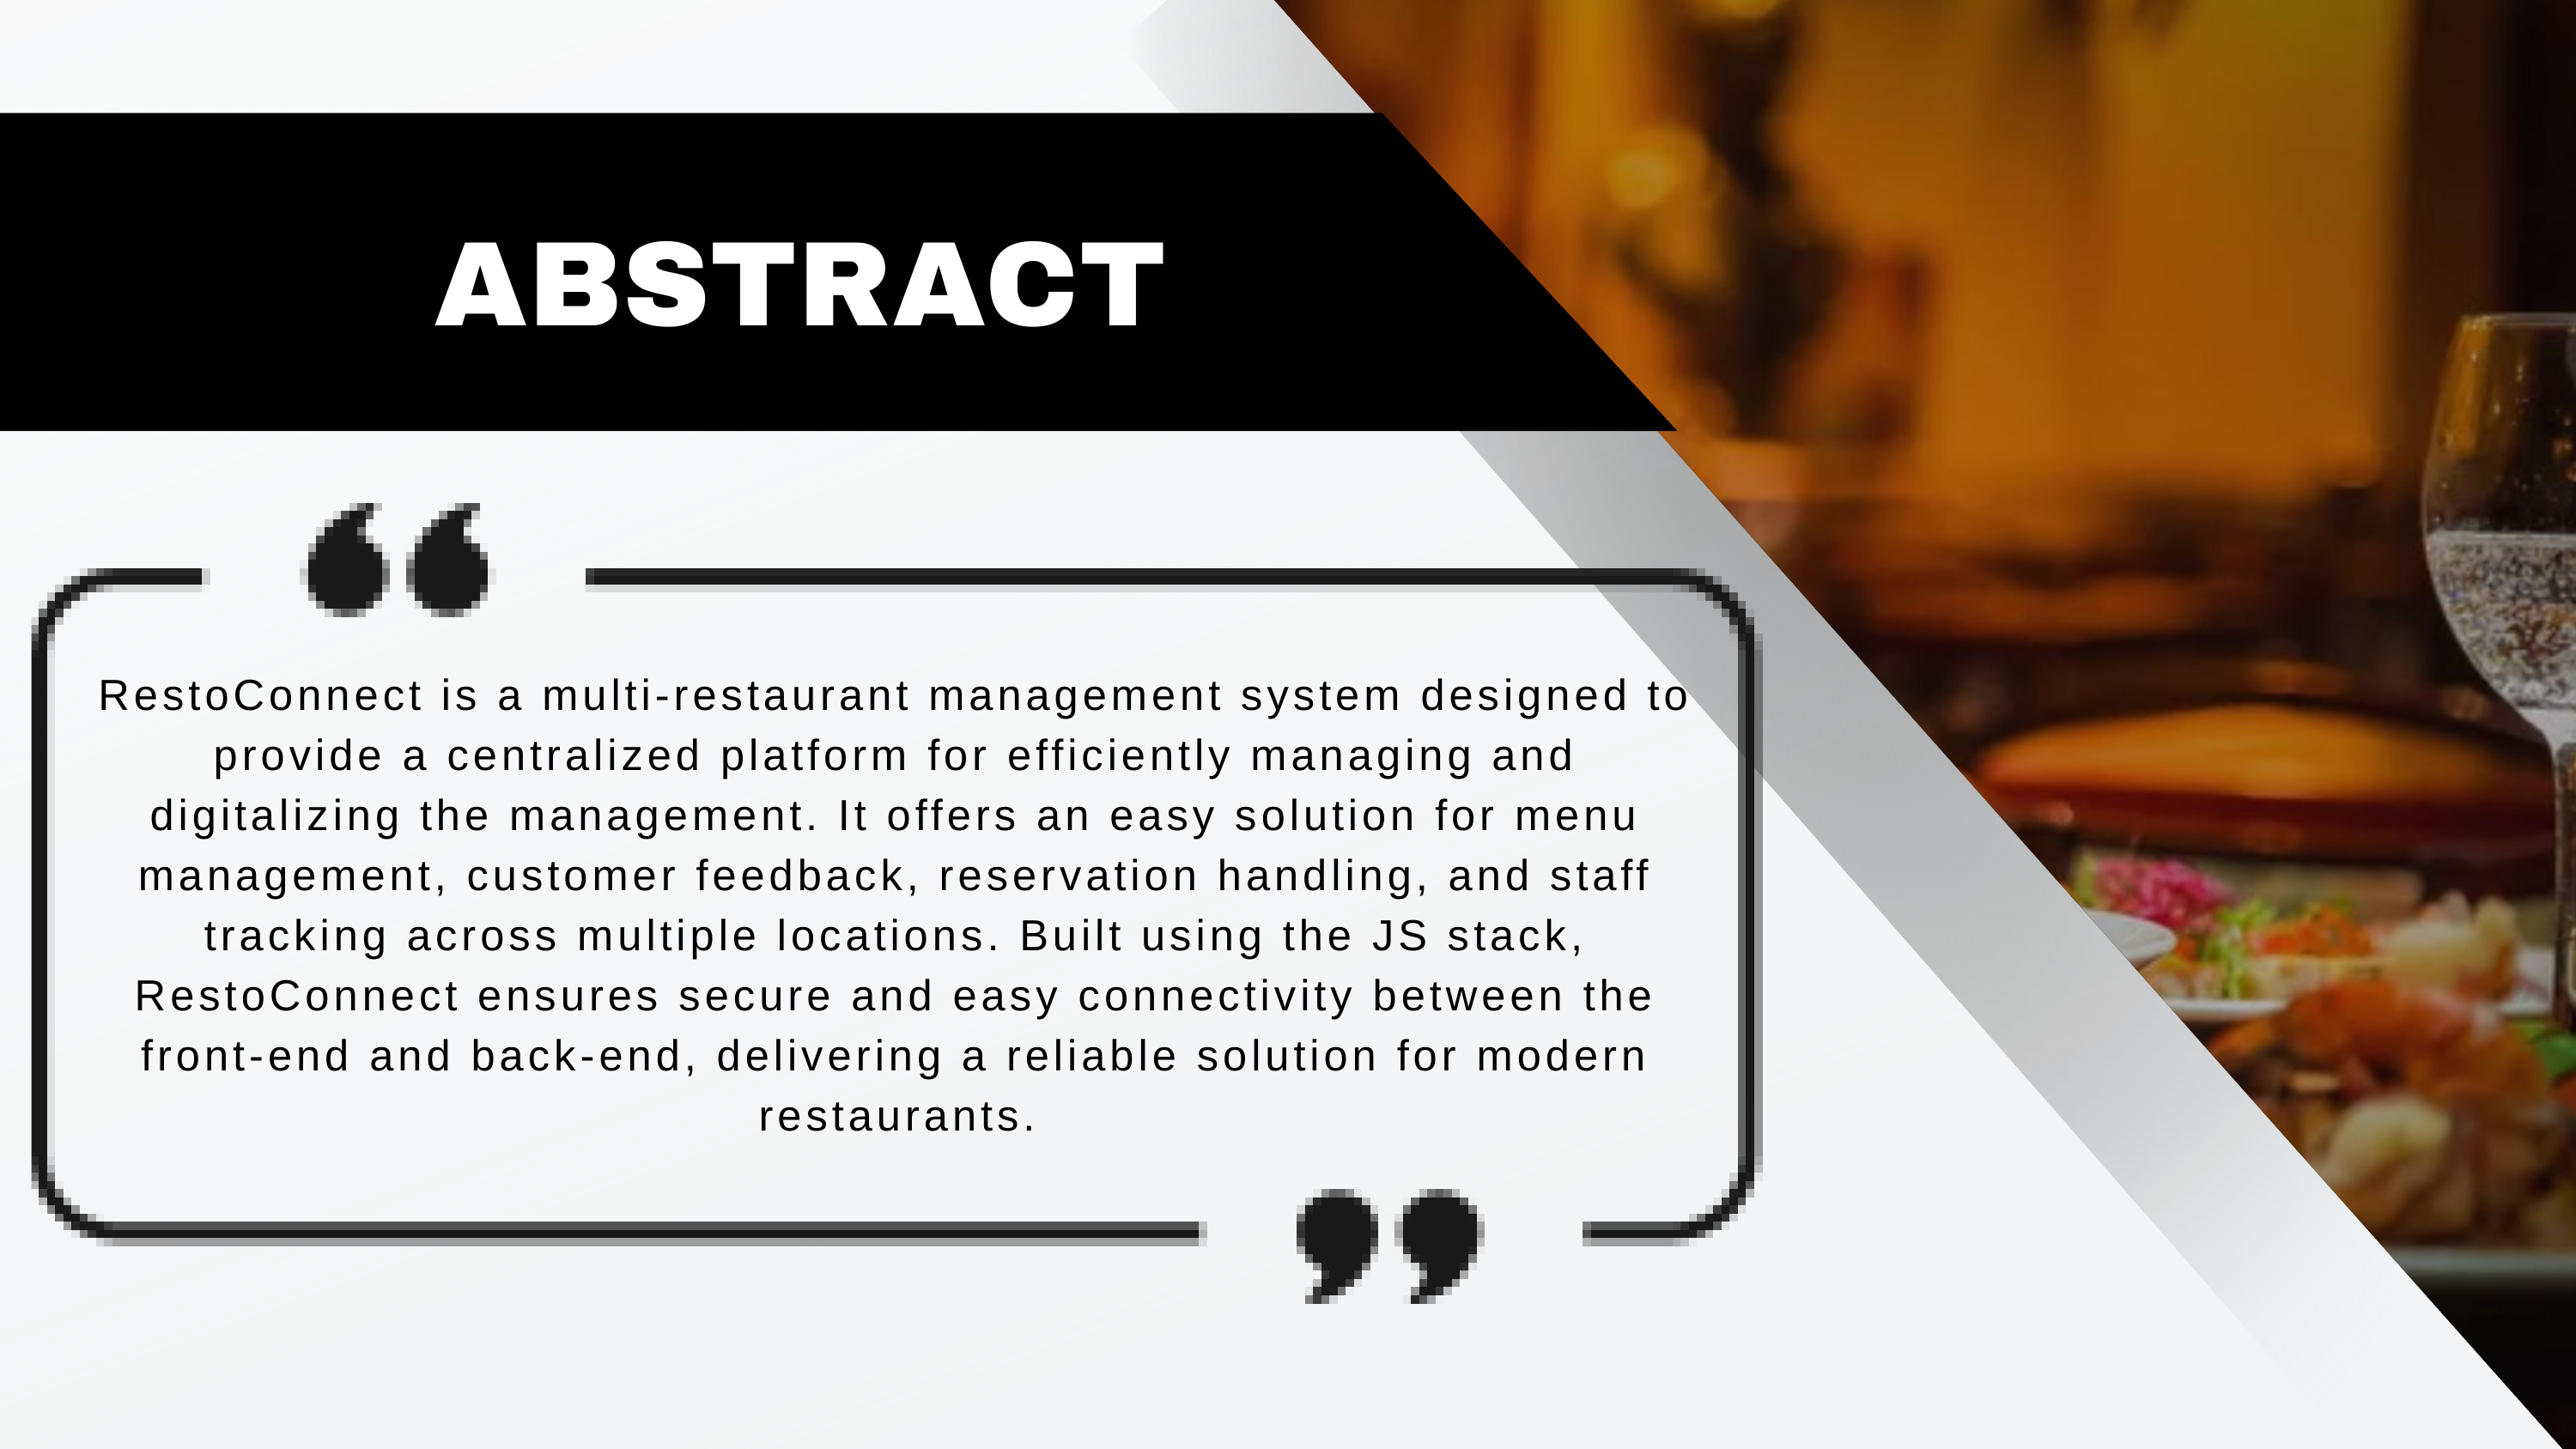

ABSTRACT

RestoConnect is a multi-restaurant management system designed to provide a centralized platform for efficiently managing and digitalizing the management. It offers an easy solution for menu management, customer feedback, reservation handling, and staff tracking across multiple locations. Built using the JS stack, RestoConnect ensures secure and easy connectivity between the front-end and back-end, delivering a reliable solution for modern restaurants.